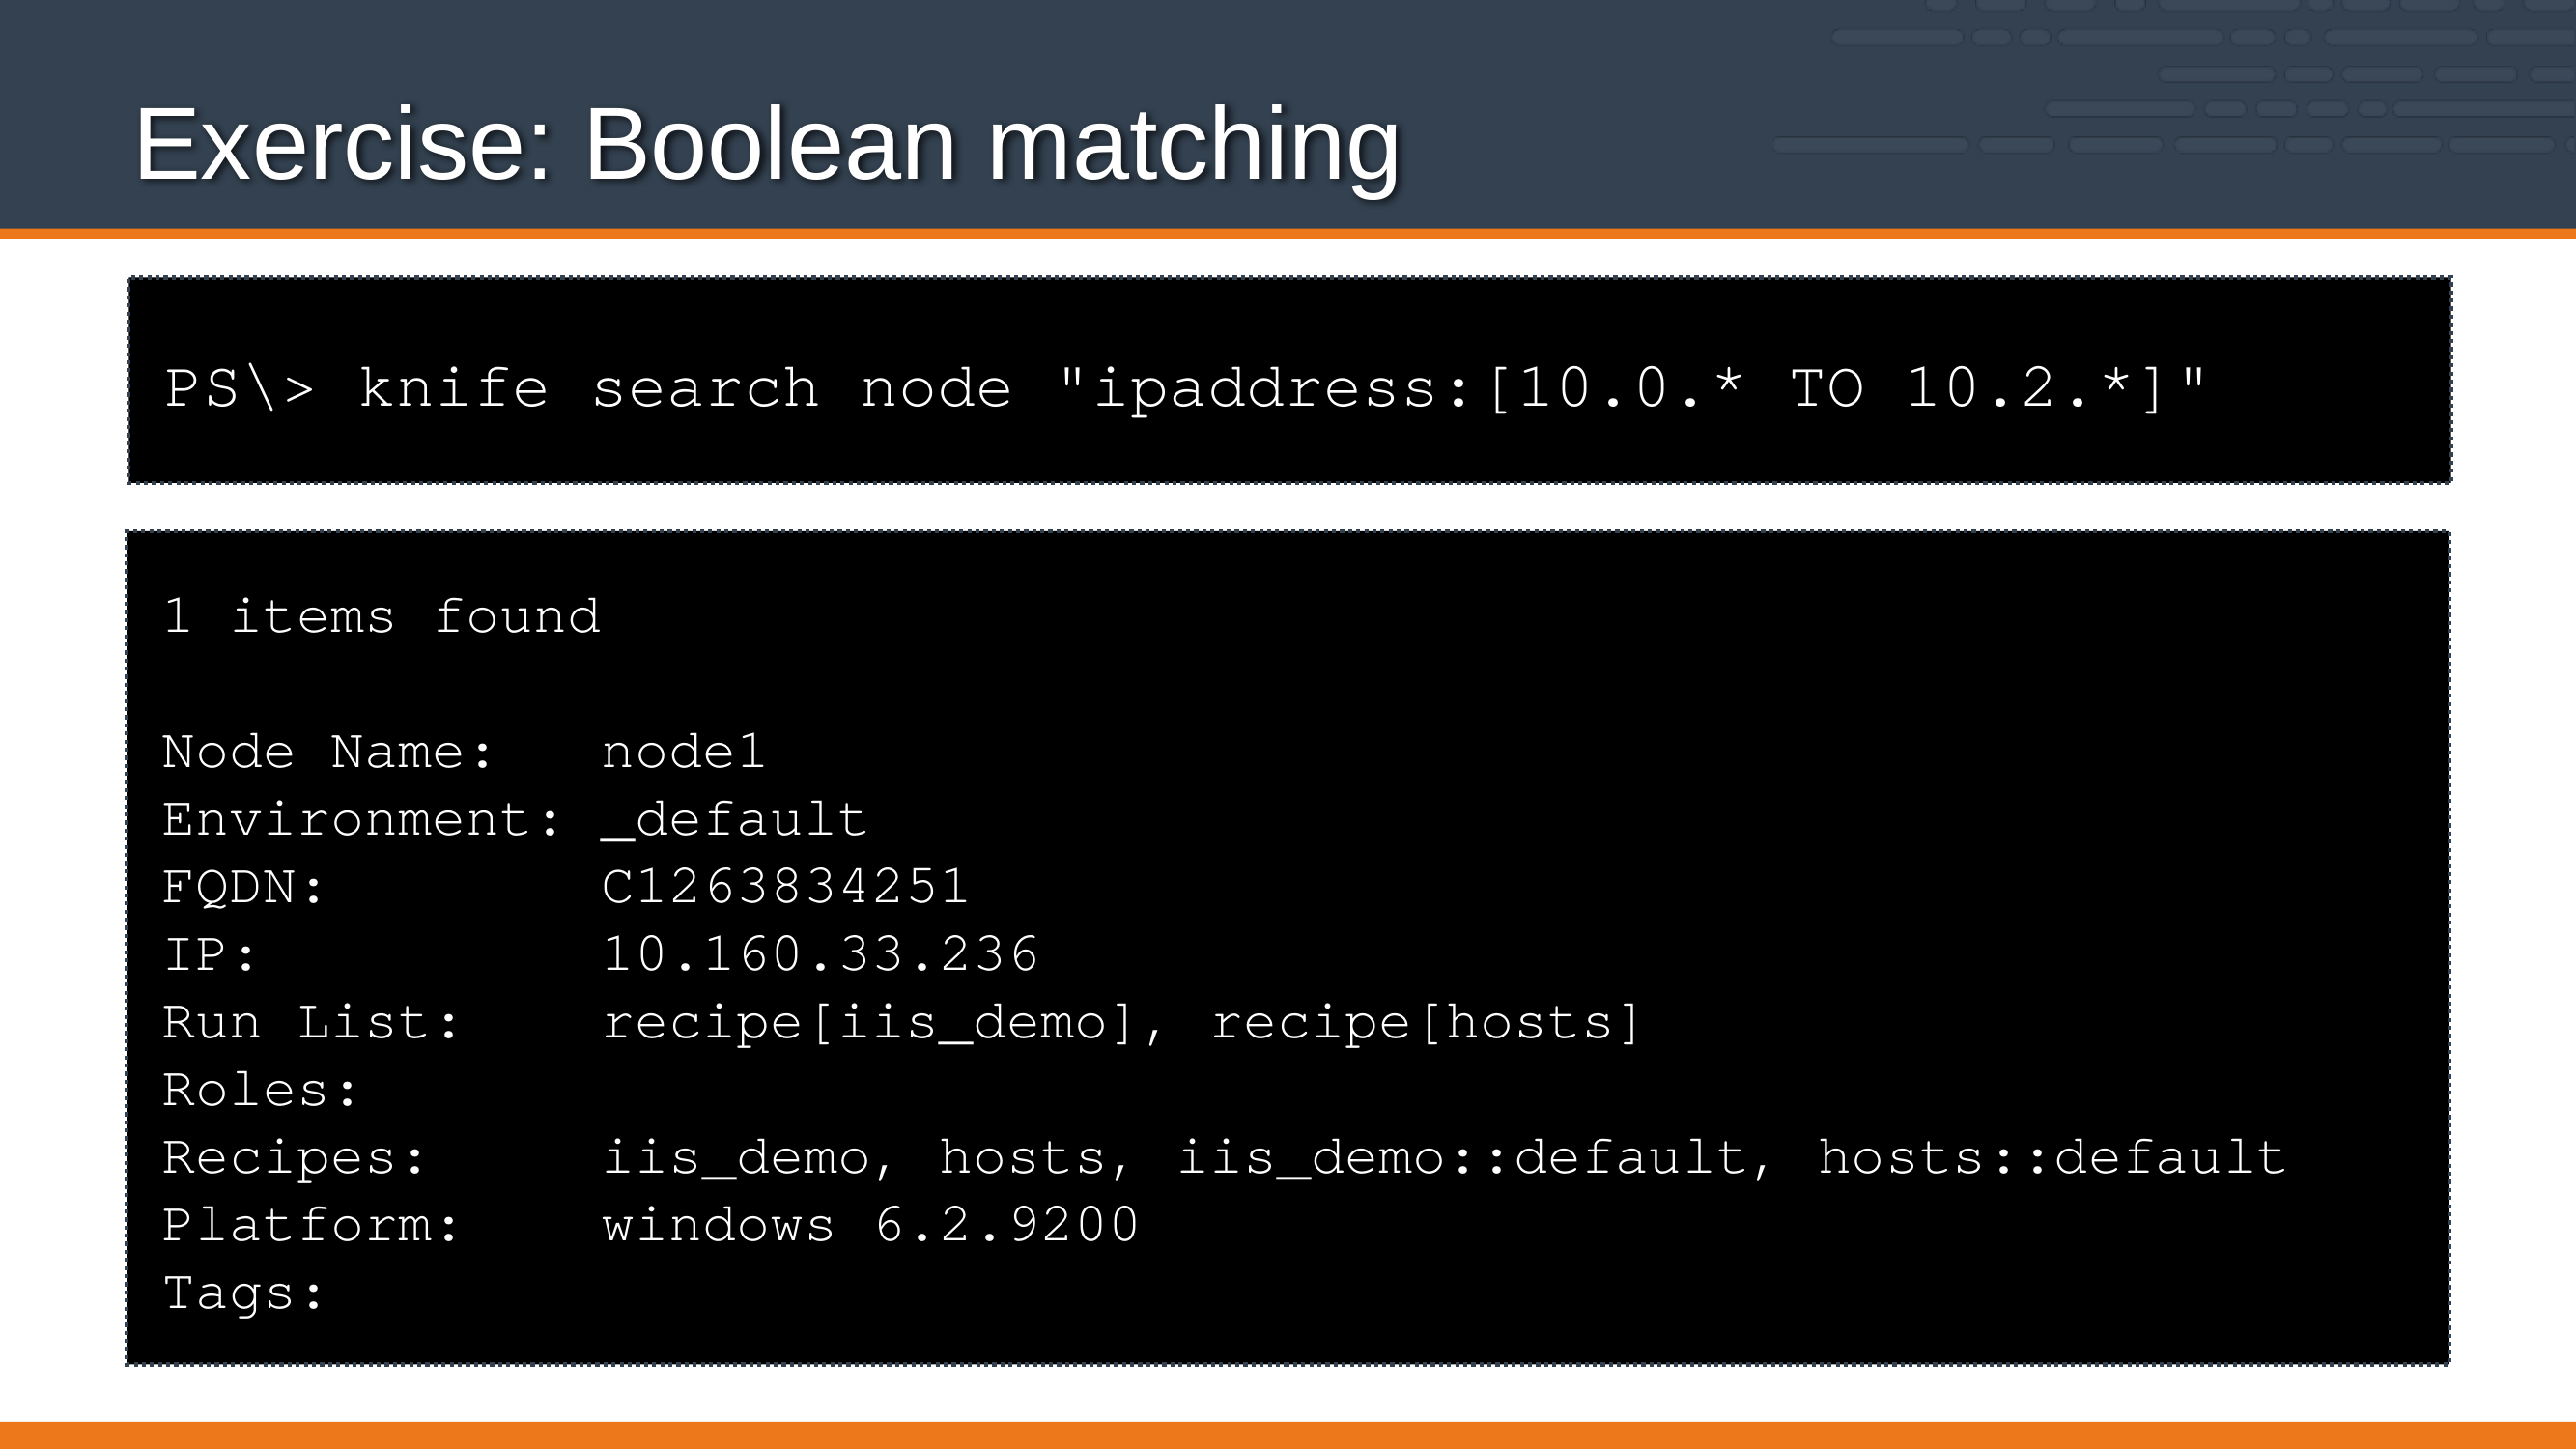

# Exercise: Boolean matching
PS\> knife search node "ipaddress:[10.0.* TO 10.2.*]"
1 items found

Node Name:   node1
Environment: _default
FQDN:        C1263834251
IP:          10.160.33.236
Run List:    recipe[iis_demo], recipe[hosts]
Roles:
Recipes:     iis_demo, hosts, iis_demo::default, hosts::default
Platform:    windows 6.2.9200
Tags: